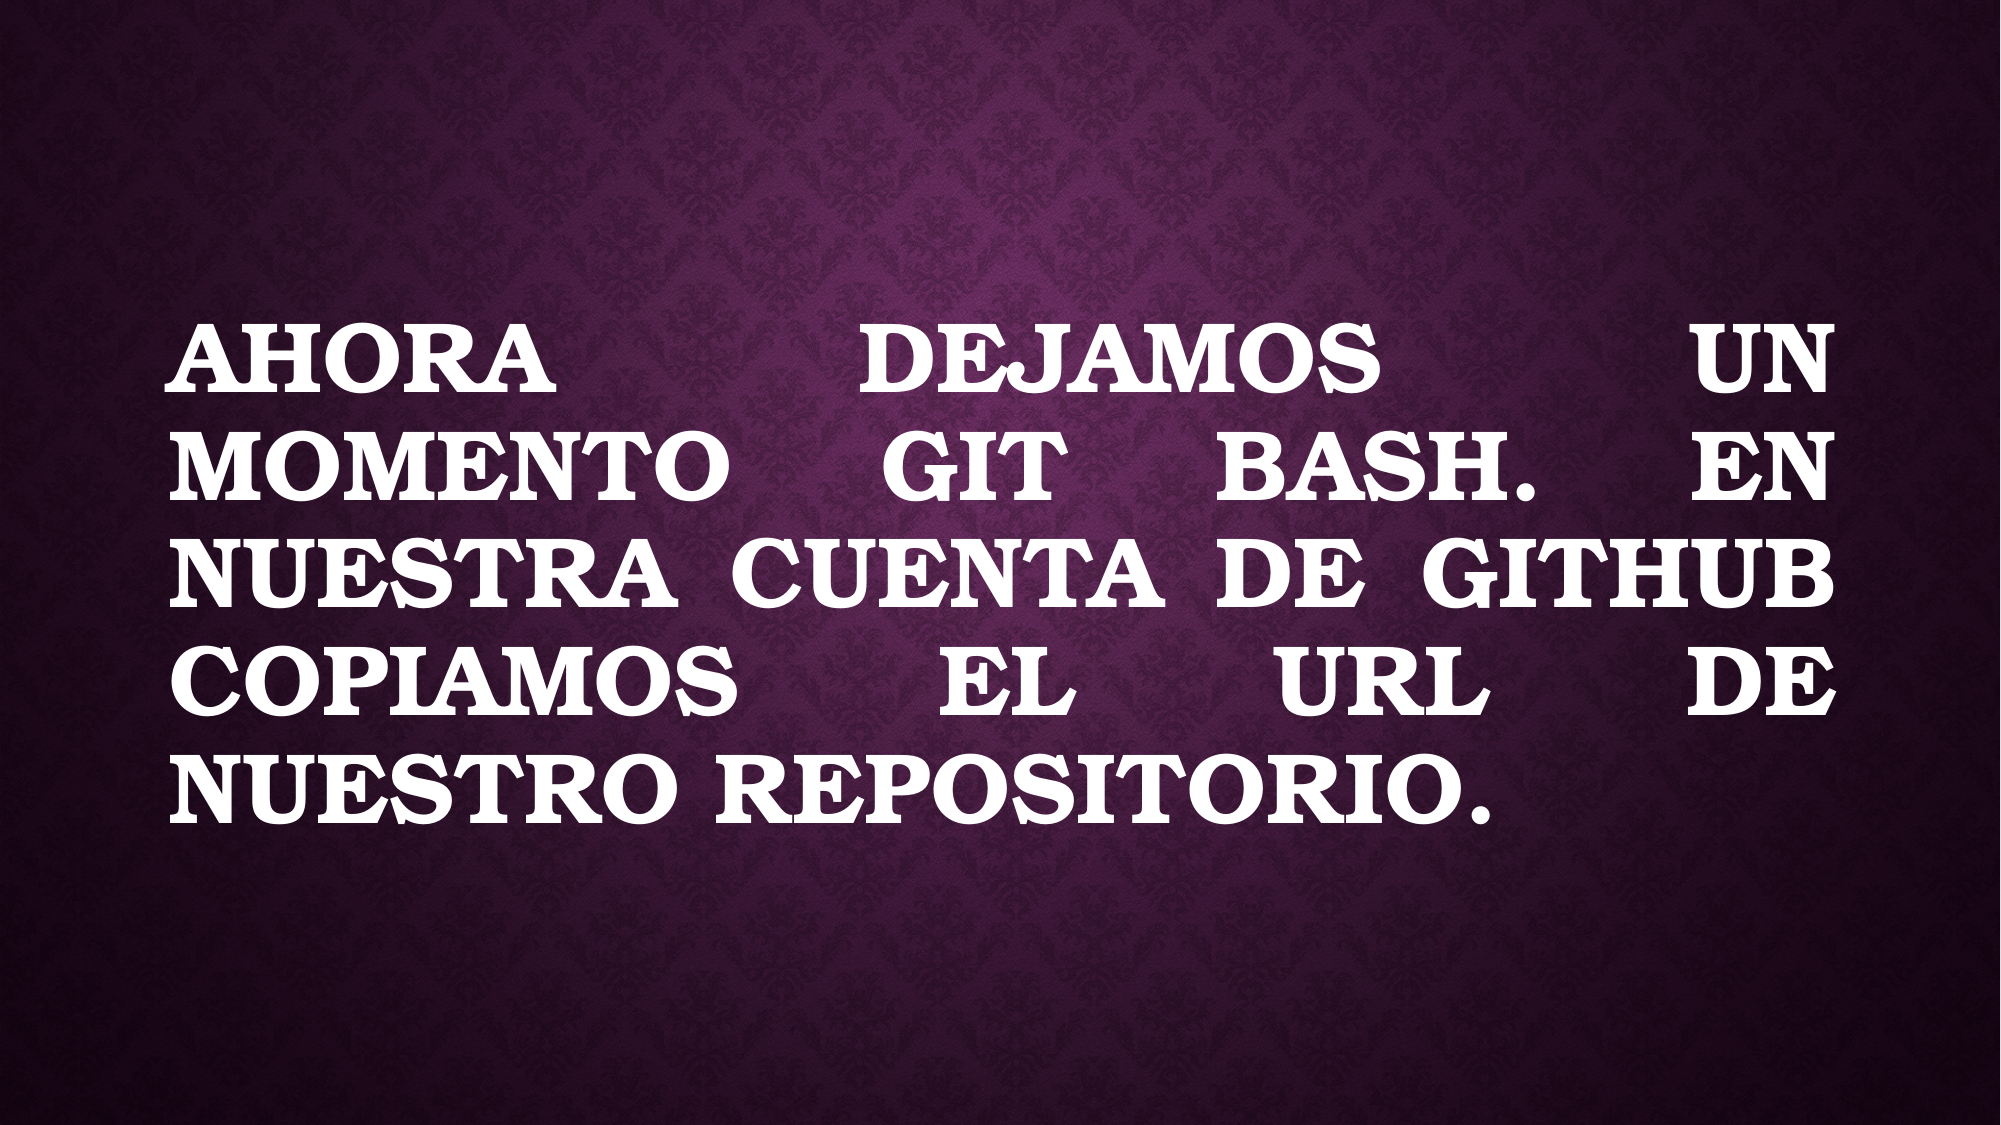

# Ahora dejamos un momento Git bAsH. En nuestra cuenta de github copiamos el URL de nuestro repositorio.